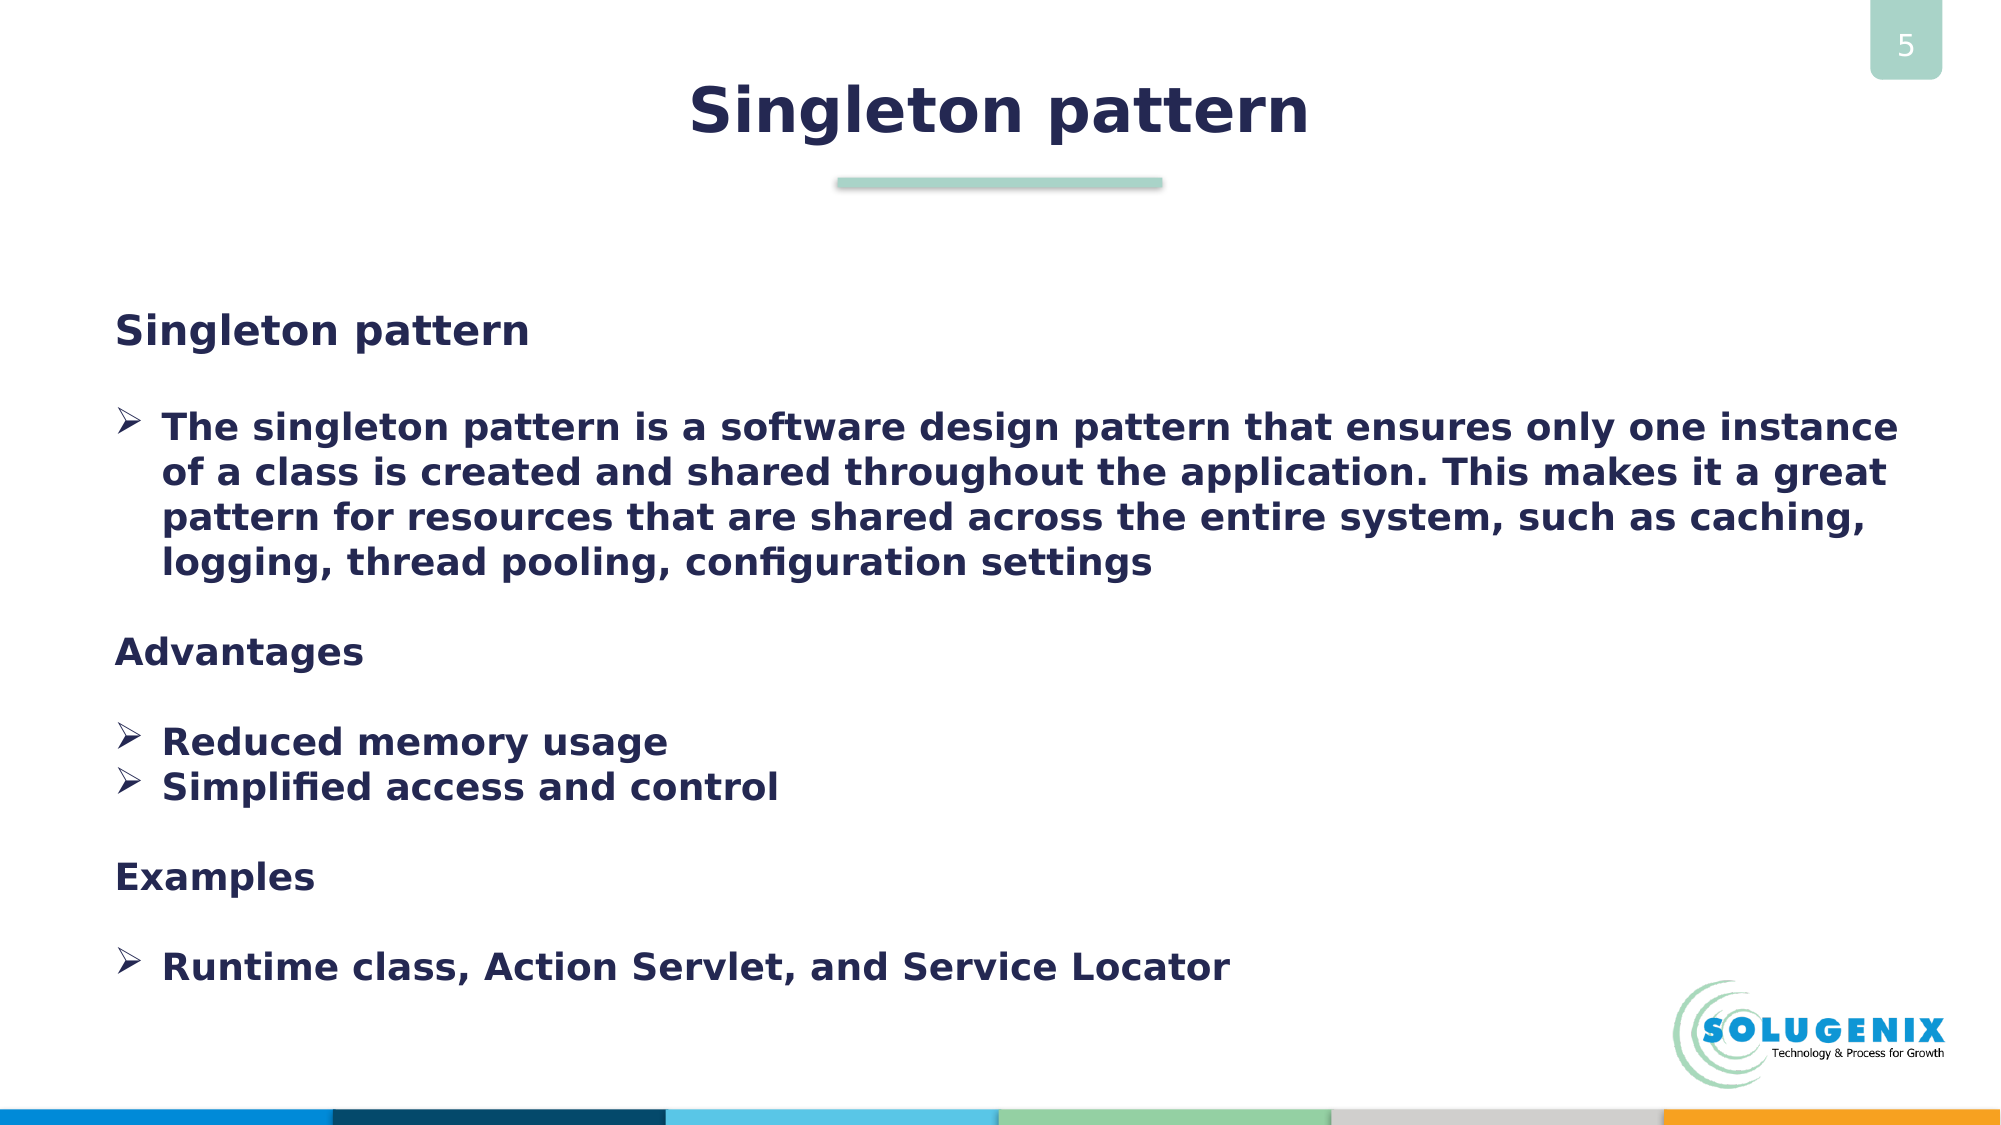

# Singleton pattern

Singleton pattern

The singleton pattern is a software design pattern that ensures only one instance of a class is created and shared throughout the application. This makes it a great pattern for resources that are shared across the entire system, such as caching, logging, thread pooling, configuration settings

Advantages

Reduced memory usage
Simplified access and control

Examples

Runtime class, Action Servlet, and Service Locator